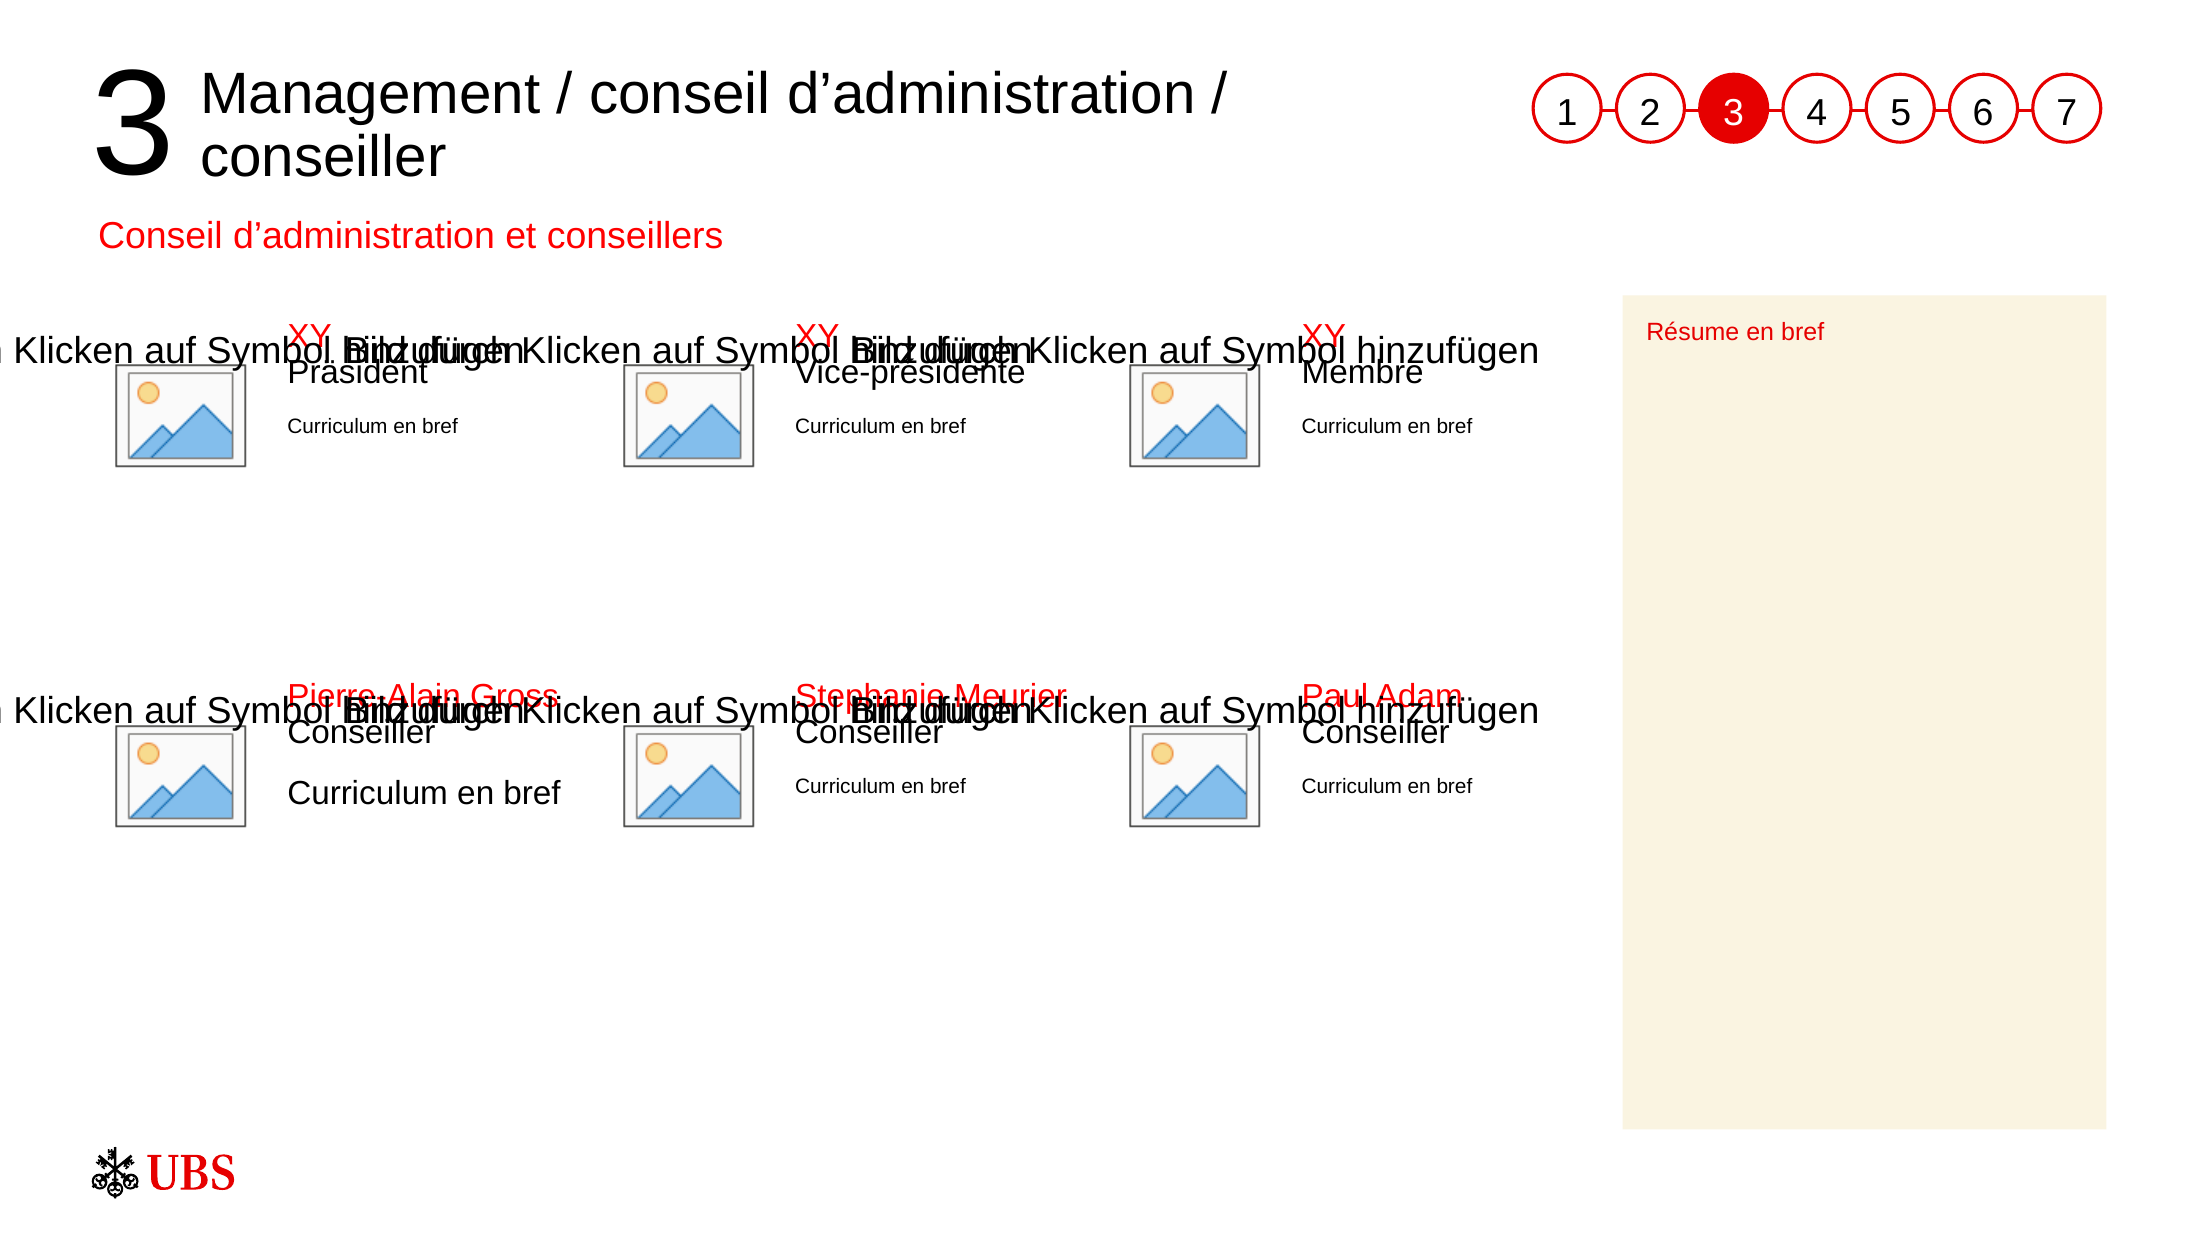

# Management / conseil d’administration / conseiller
Conseil d’administration et conseillers
Résume en bref

XY
Präsident
Curriculum en bref

XY
Vice-présidente
Curriculum en bref

XY
Membre
Curriculum en bref

Pierre-Alain Gross
Conseiller
Curriculum en bref

Stephanie Meurier
Conseiller
Curriculum en bref

Paul Adam
Conseiller
Curriculum en bref